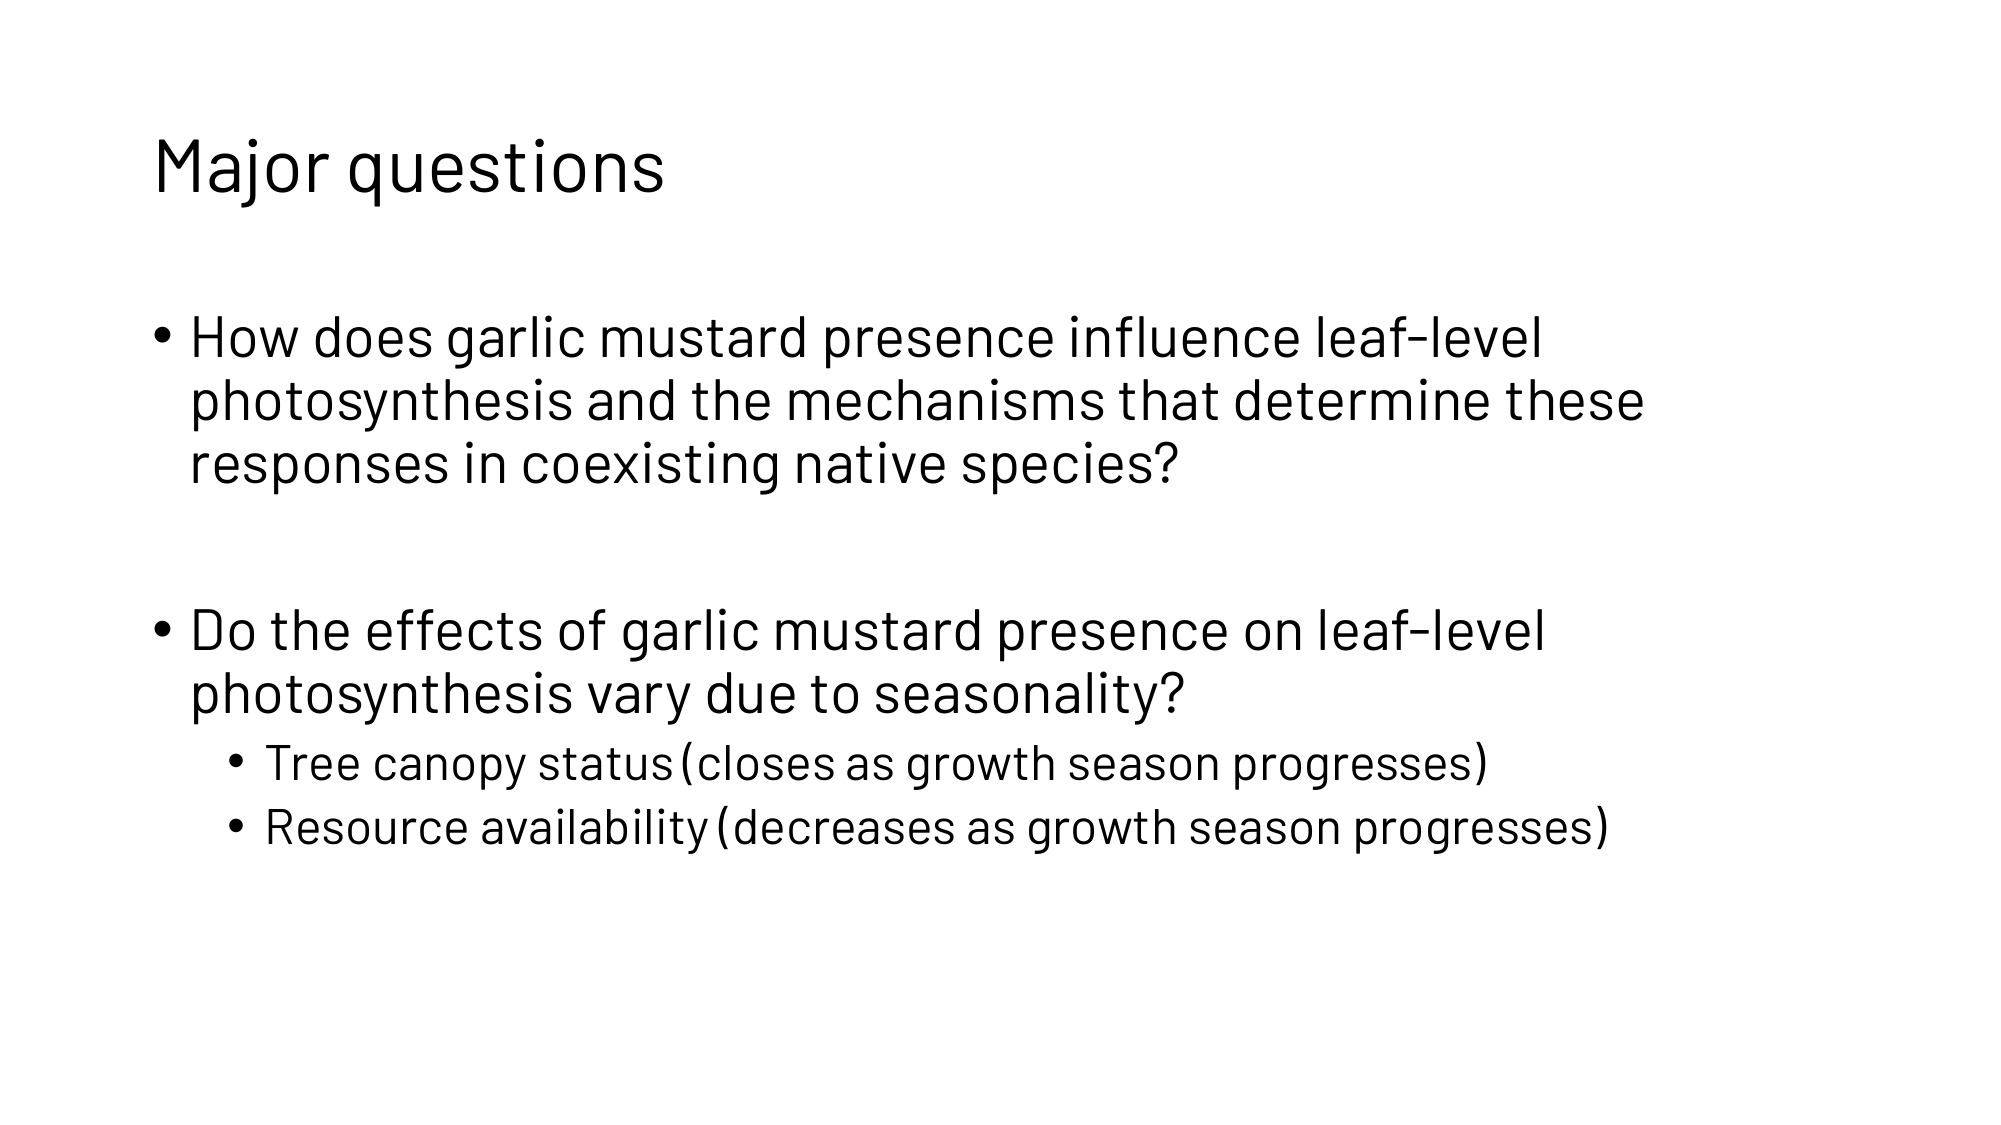

# Major questions
How does garlic mustard presence influence leaf-level photosynthesis and the mechanisms that determine these responses in coexisting native species?

Do the effects of garlic mustard presence on leaf-level photosynthesis vary due to seasonality?
Tree canopy status (closes as growth season progresses)
Resource availability (decreases as growth season progresses)